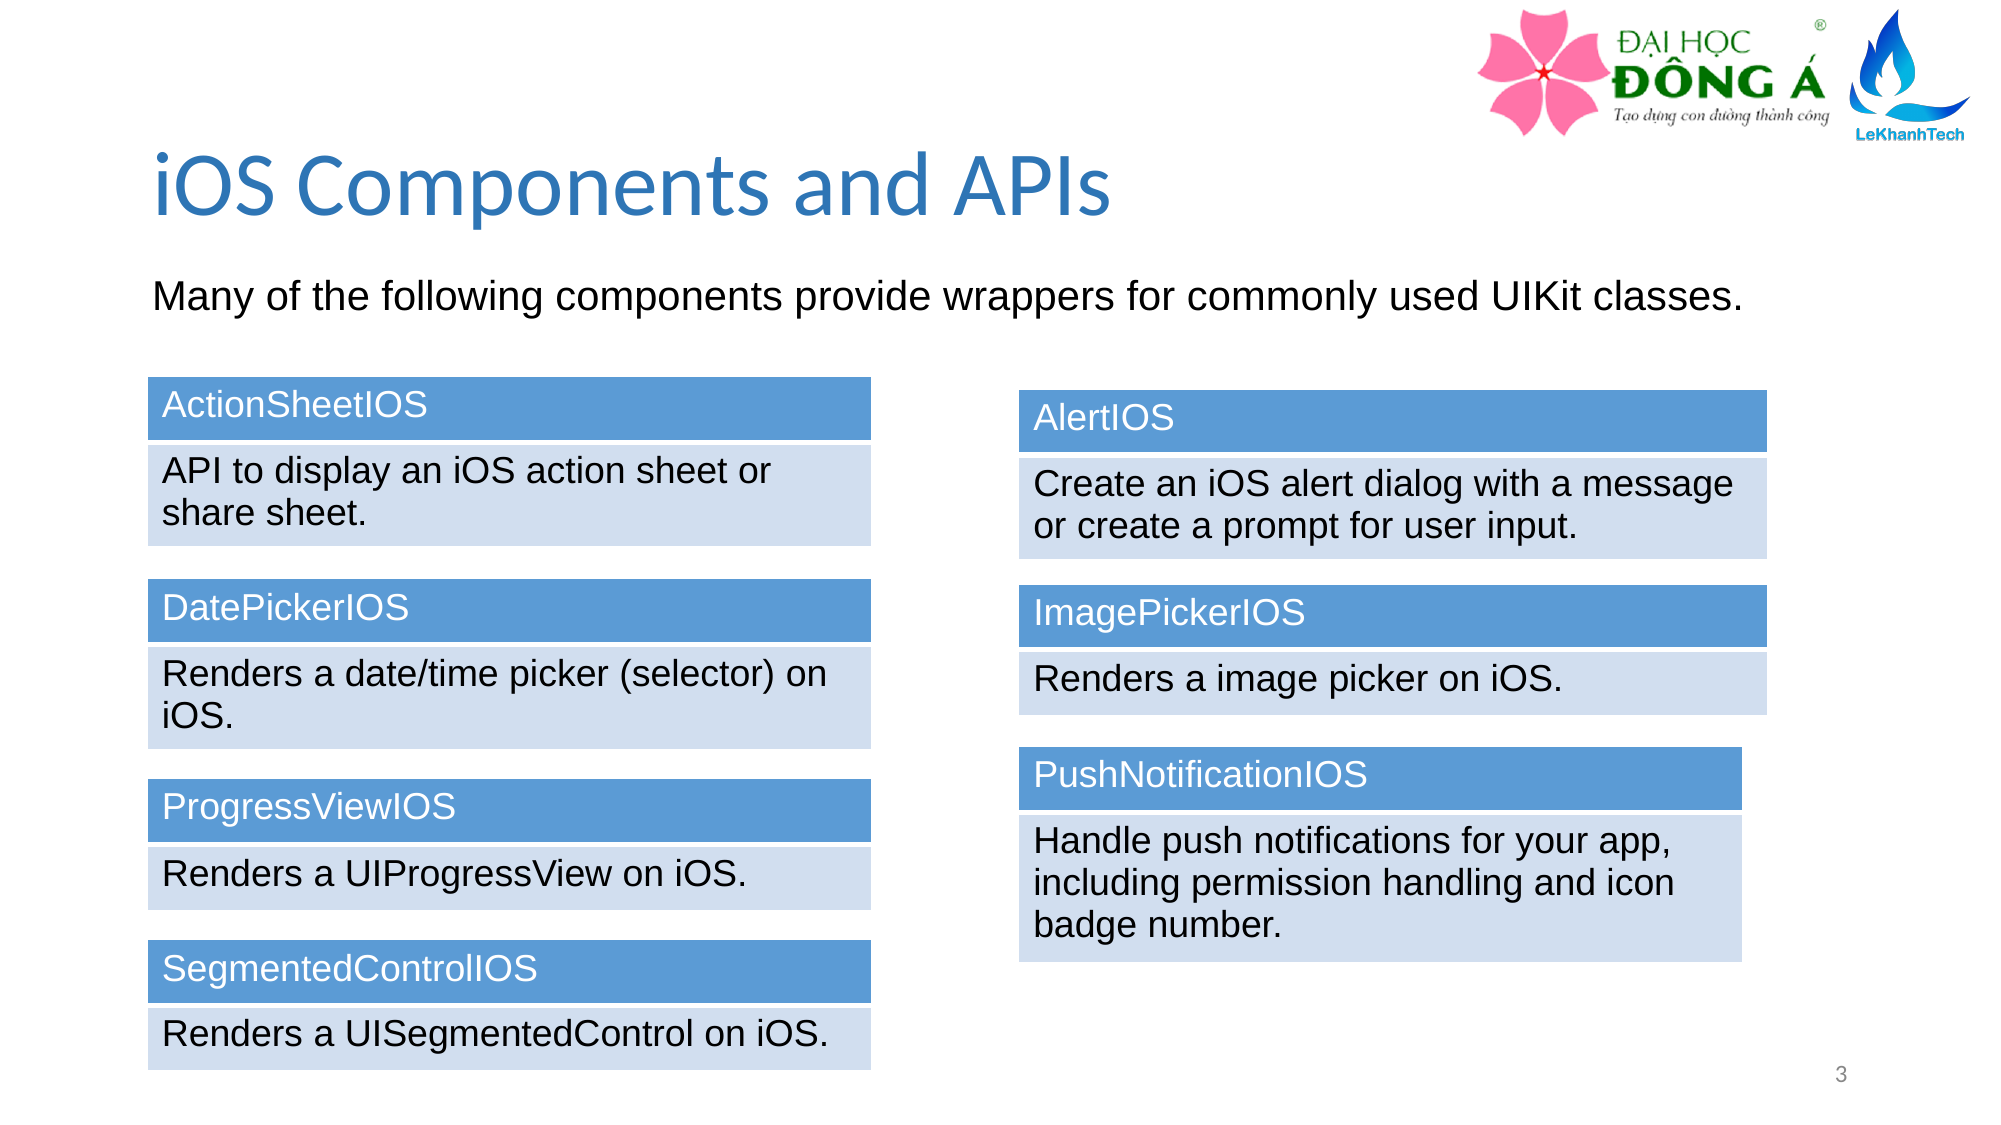

# iOS Components and APIs
Many of the following components provide wrappers for commonly used UIKit classes.
| ActionSheetIOS |
| --- |
| API to display an iOS action sheet or share sheet. |
| AlertIOS |
| --- |
| Create an iOS alert dialog with a message or create a prompt for user input. |
| DatePickerIOS |
| --- |
| Renders a date/time picker (selector) on iOS. |
| ImagePickerIOS |
| --- |
| Renders a image picker on iOS. |
| PushNotificationIOS |
| --- |
| Handle push notifications for your app, including permission handling and icon badge number. |
| ProgressViewIOS |
| --- |
| Renders a UIProgressView on iOS. |
| SegmentedControlIOS |
| --- |
| Renders a UISegmentedControl on iOS. |
3